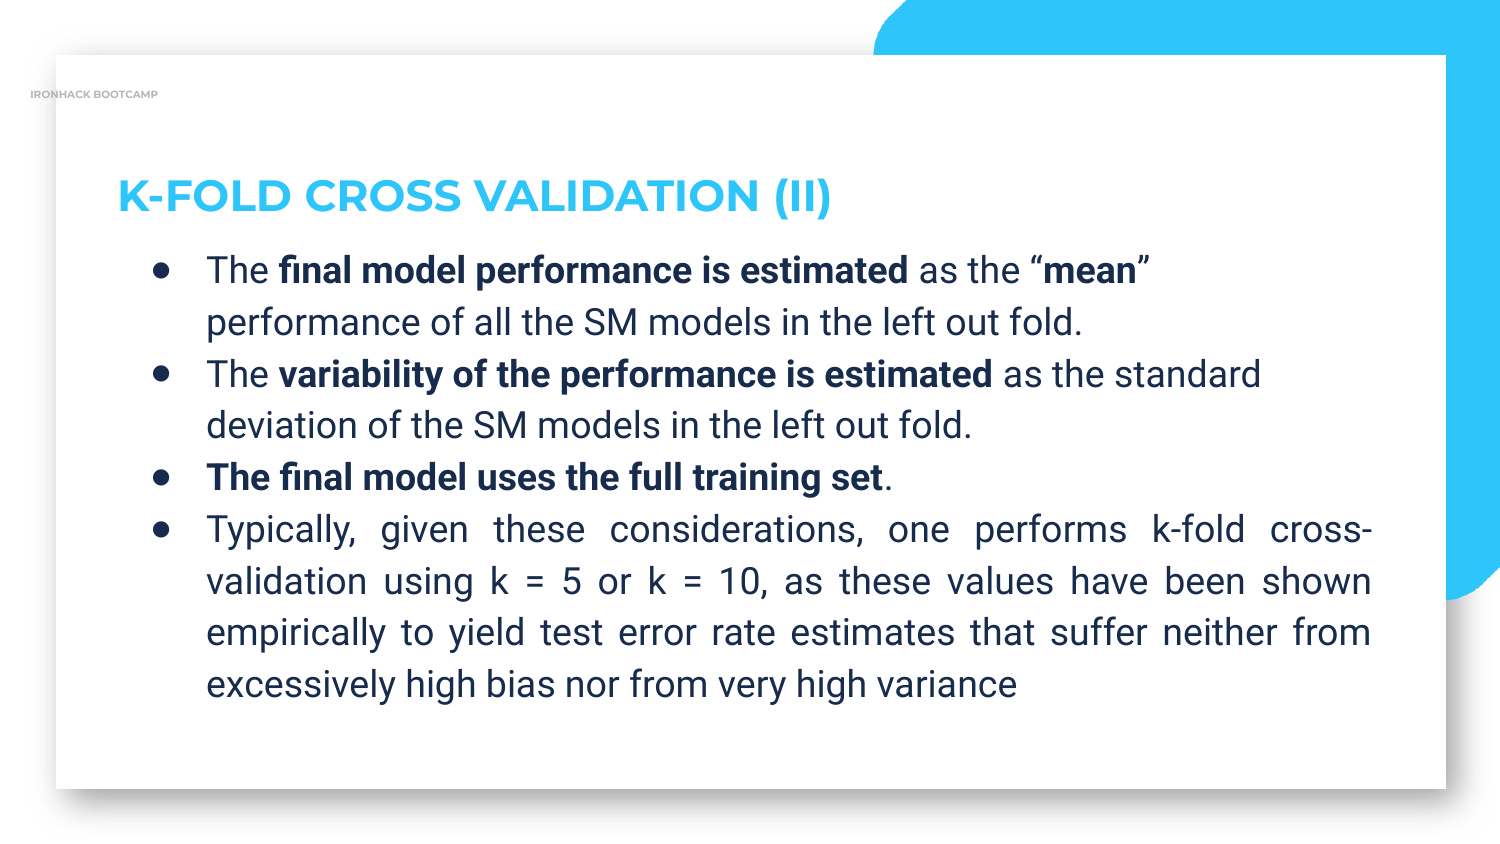

IRONHACK BOOTCAMP
K-FOLD CROSS VALIDATION (II)
The final model performance is estimated as the “mean” performance of all the SM models in the left out fold.
The variability of the performance is estimated as the standard deviation of the SM models in the left out fold.
The final model uses the full training set.
Typically, given these considerations, one performs k-fold cross-validation using k = 5 or k = 10, as these values have been shown empirically to yield test error rate estimates that suffer neither from excessively high bias nor from very high variance